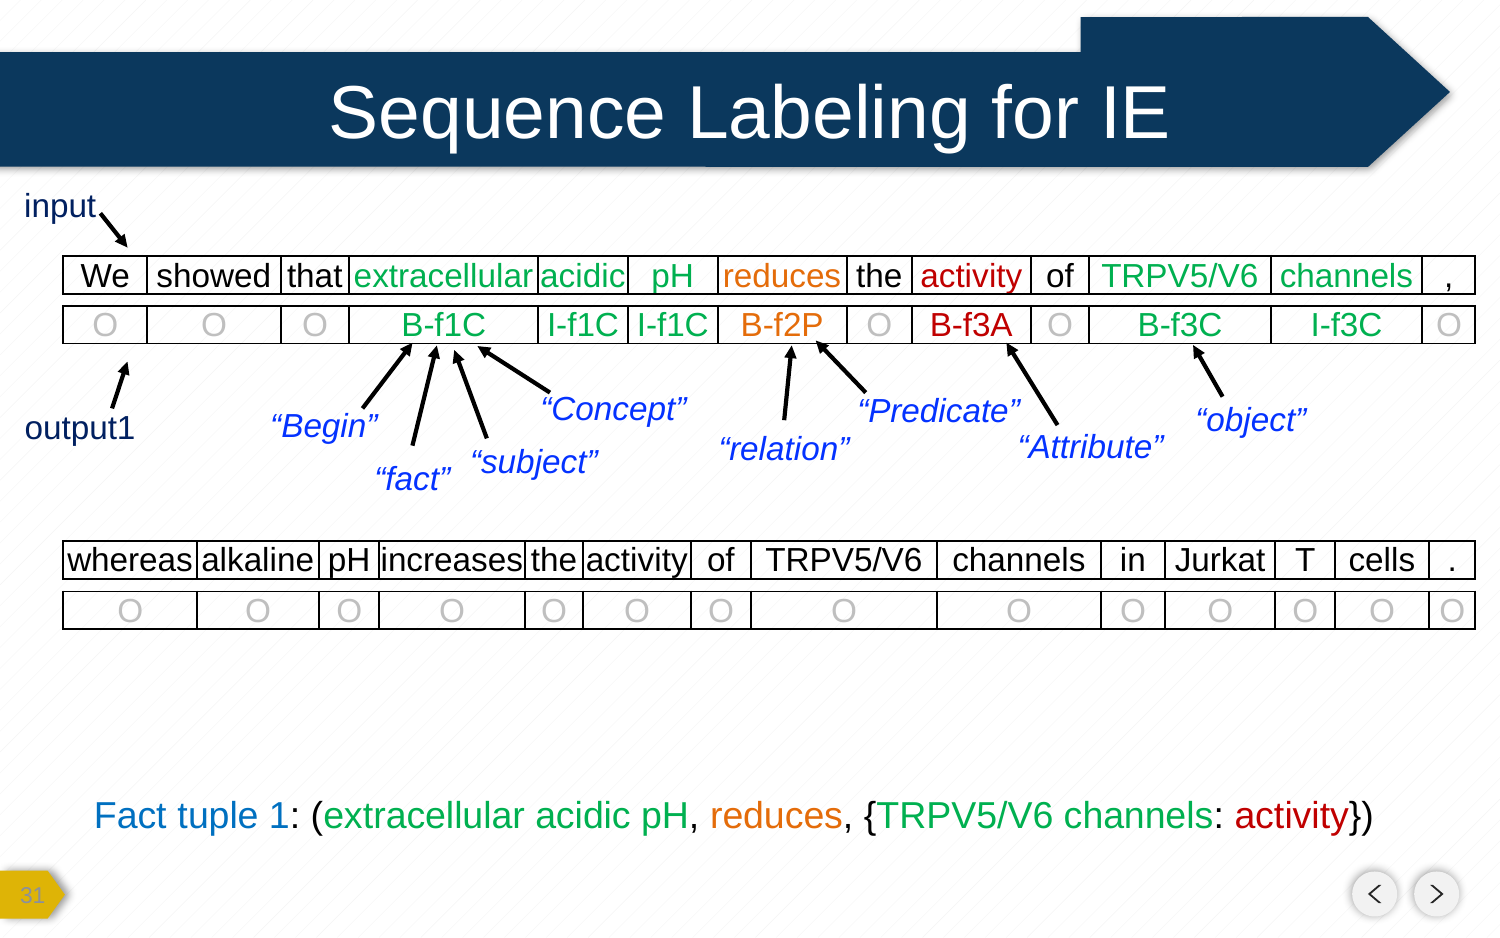

# Sequence Labeling for IE
input
| We | showed | that | extracellular | acidic | pH | reduces | the | activity | of | TRPV5/V6 | channels | , |
| --- | --- | --- | --- | --- | --- | --- | --- | --- | --- | --- | --- | --- |
| O | O | O | B-f1C | I-f1C | I-f1C | B-f2P | O | B-f3A | O | B-f3C | I-f3C | O |
| --- | --- | --- | --- | --- | --- | --- | --- | --- | --- | --- | --- | --- |
“Concept”
“Predicate”
“object”
“Begin”
output1
“Attribute”
“relation”
“subject”
“fact”
| whereas | alkaline | pH | increases | the | activity | of | TRPV5/V6 | channels | in | Jurkat | T | cells | . |
| --- | --- | --- | --- | --- | --- | --- | --- | --- | --- | --- | --- | --- | --- |
| O | O | O | O | O | O | O | O | O | O | O | O | O | O |
| --- | --- | --- | --- | --- | --- | --- | --- | --- | --- | --- | --- | --- | --- |
Fact tuple 1: (extracellular acidic pH, reduces, {TRPV5/V6 channels: activity})
31